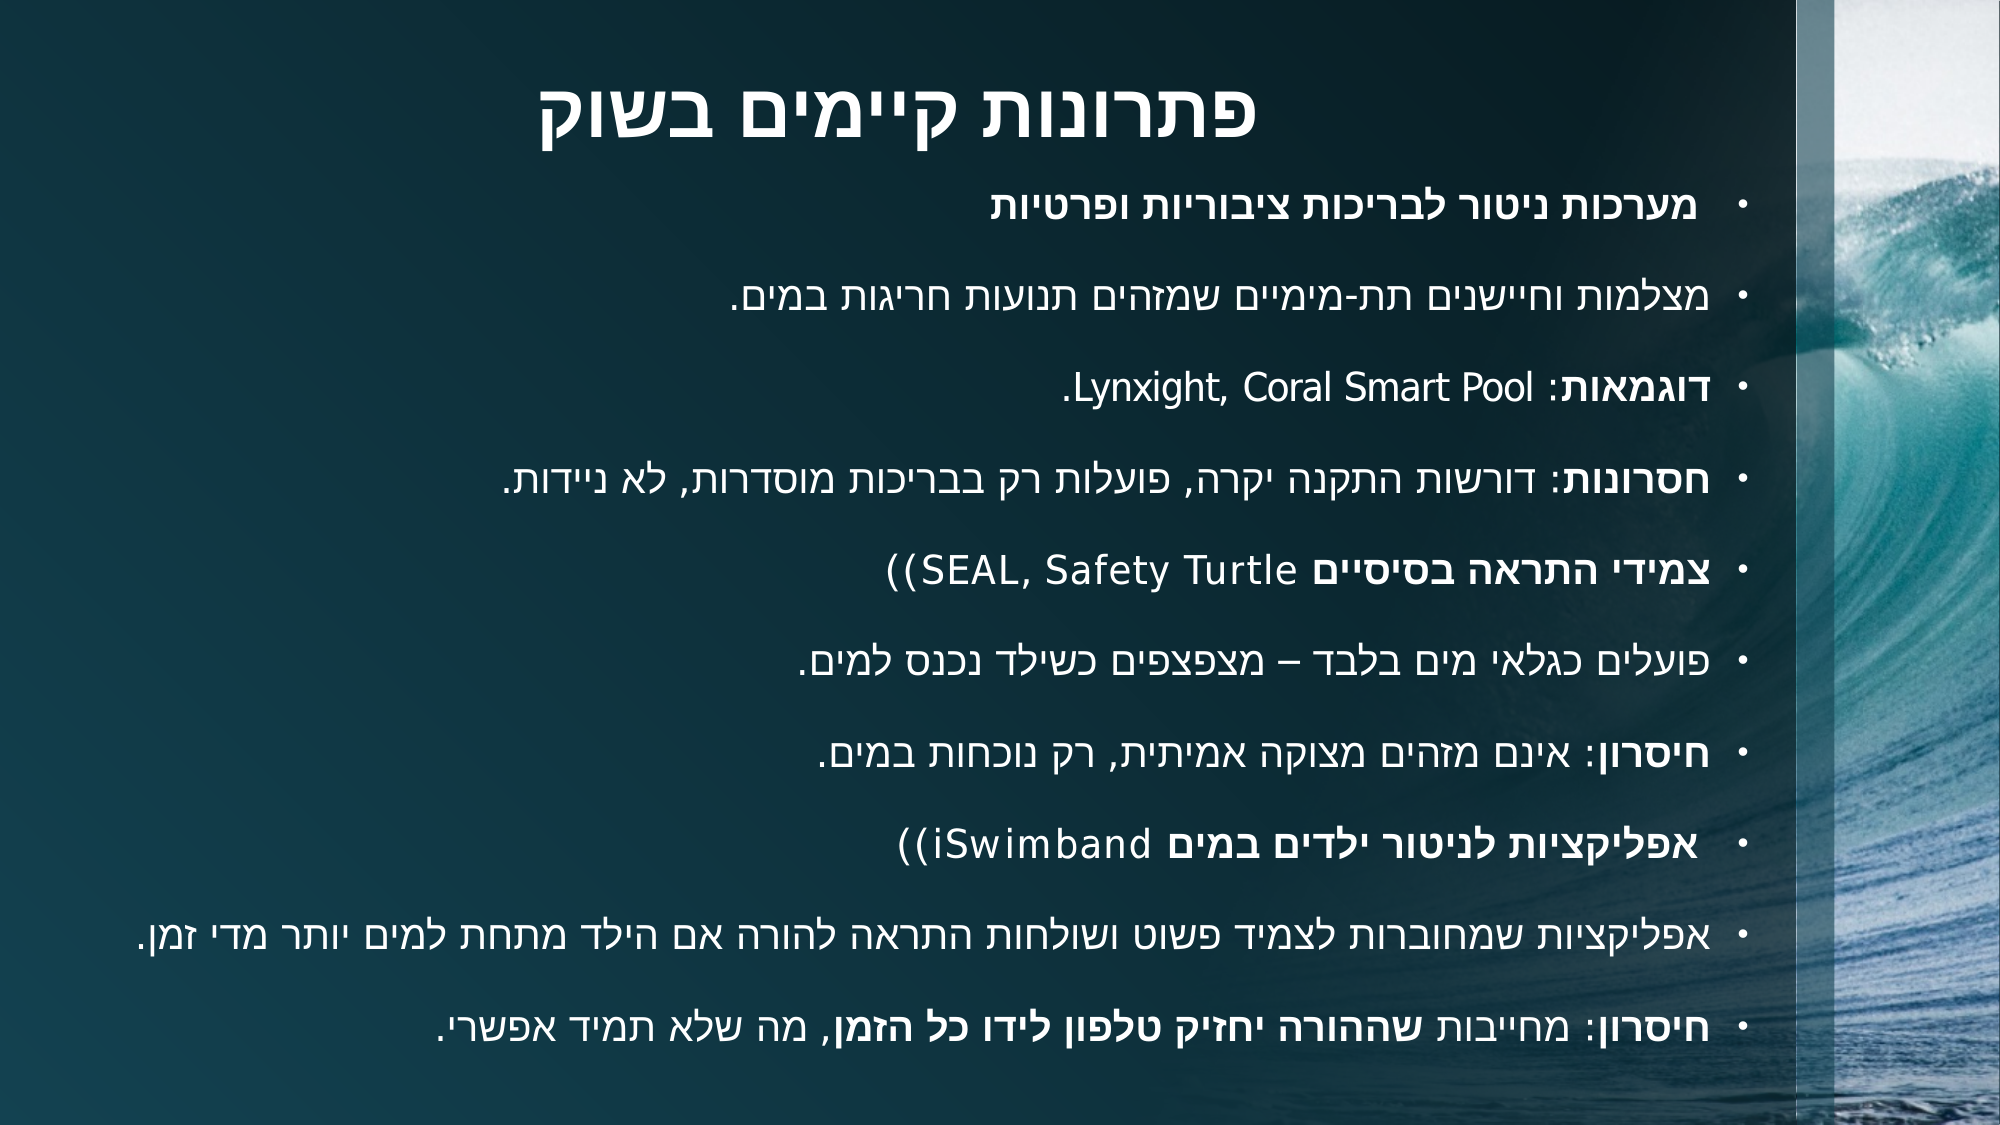

# פתרונות קיימים בשוק
 מערכות ניטור לבריכות ציבוריות ופרטיות
מצלמות וחיישנים תת-מימיים שמזהים תנועות חריגות במים.
דוגמאות: Lynxight, Coral Smart Pool.
חסרונות: דורשות התקנה יקרה, פועלות רק בבריכות מוסדרות, לא ניידות.
צמידי התראה בסיסיים SEAL, Safety Turtle))
פועלים כגלאי מים בלבד – מצפצפים כשילד נכנס למים.
חיסרון: אינם מזהים מצוקה אמיתית, רק נוכחות במים.
 אפליקציות לניטור ילדים במים iSwimband))
אפליקציות שמחוברות לצמיד פשוט ושולחות התראה להורה אם הילד מתחת למים יותר מדי זמן.
חיסרון: מחייבות שההורה יחזיק טלפון לידו כל הזמן, מה שלא תמיד אפשרי.